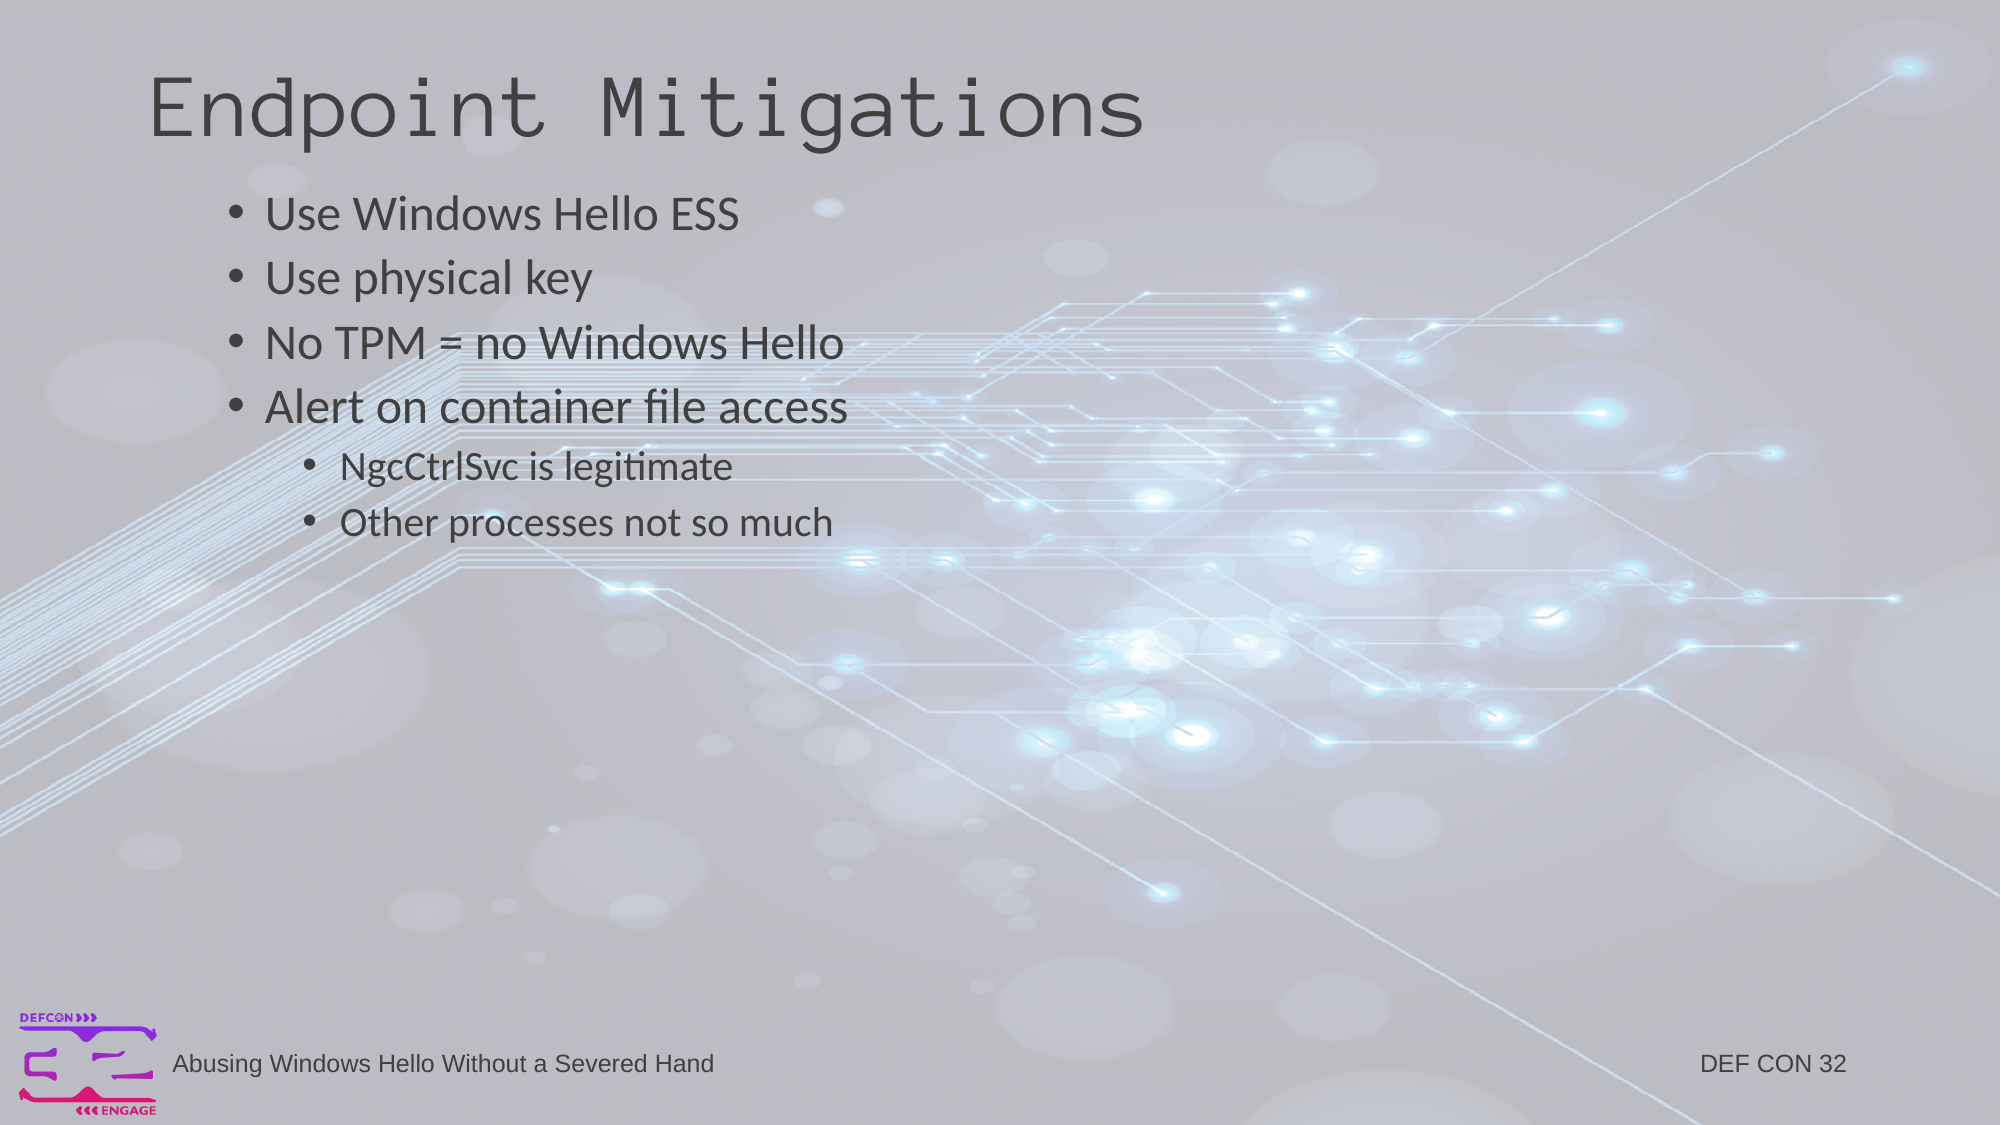

# Endpoint Mitigations
Use Windows Hello ESS
Use physical key
No TPM = no Windows Hello
Alert on container file access
NgcCtrlSvc is legitimate
Other processes not so much

DEF CON 32
Abusing Windows Hello Without a Severed Hand